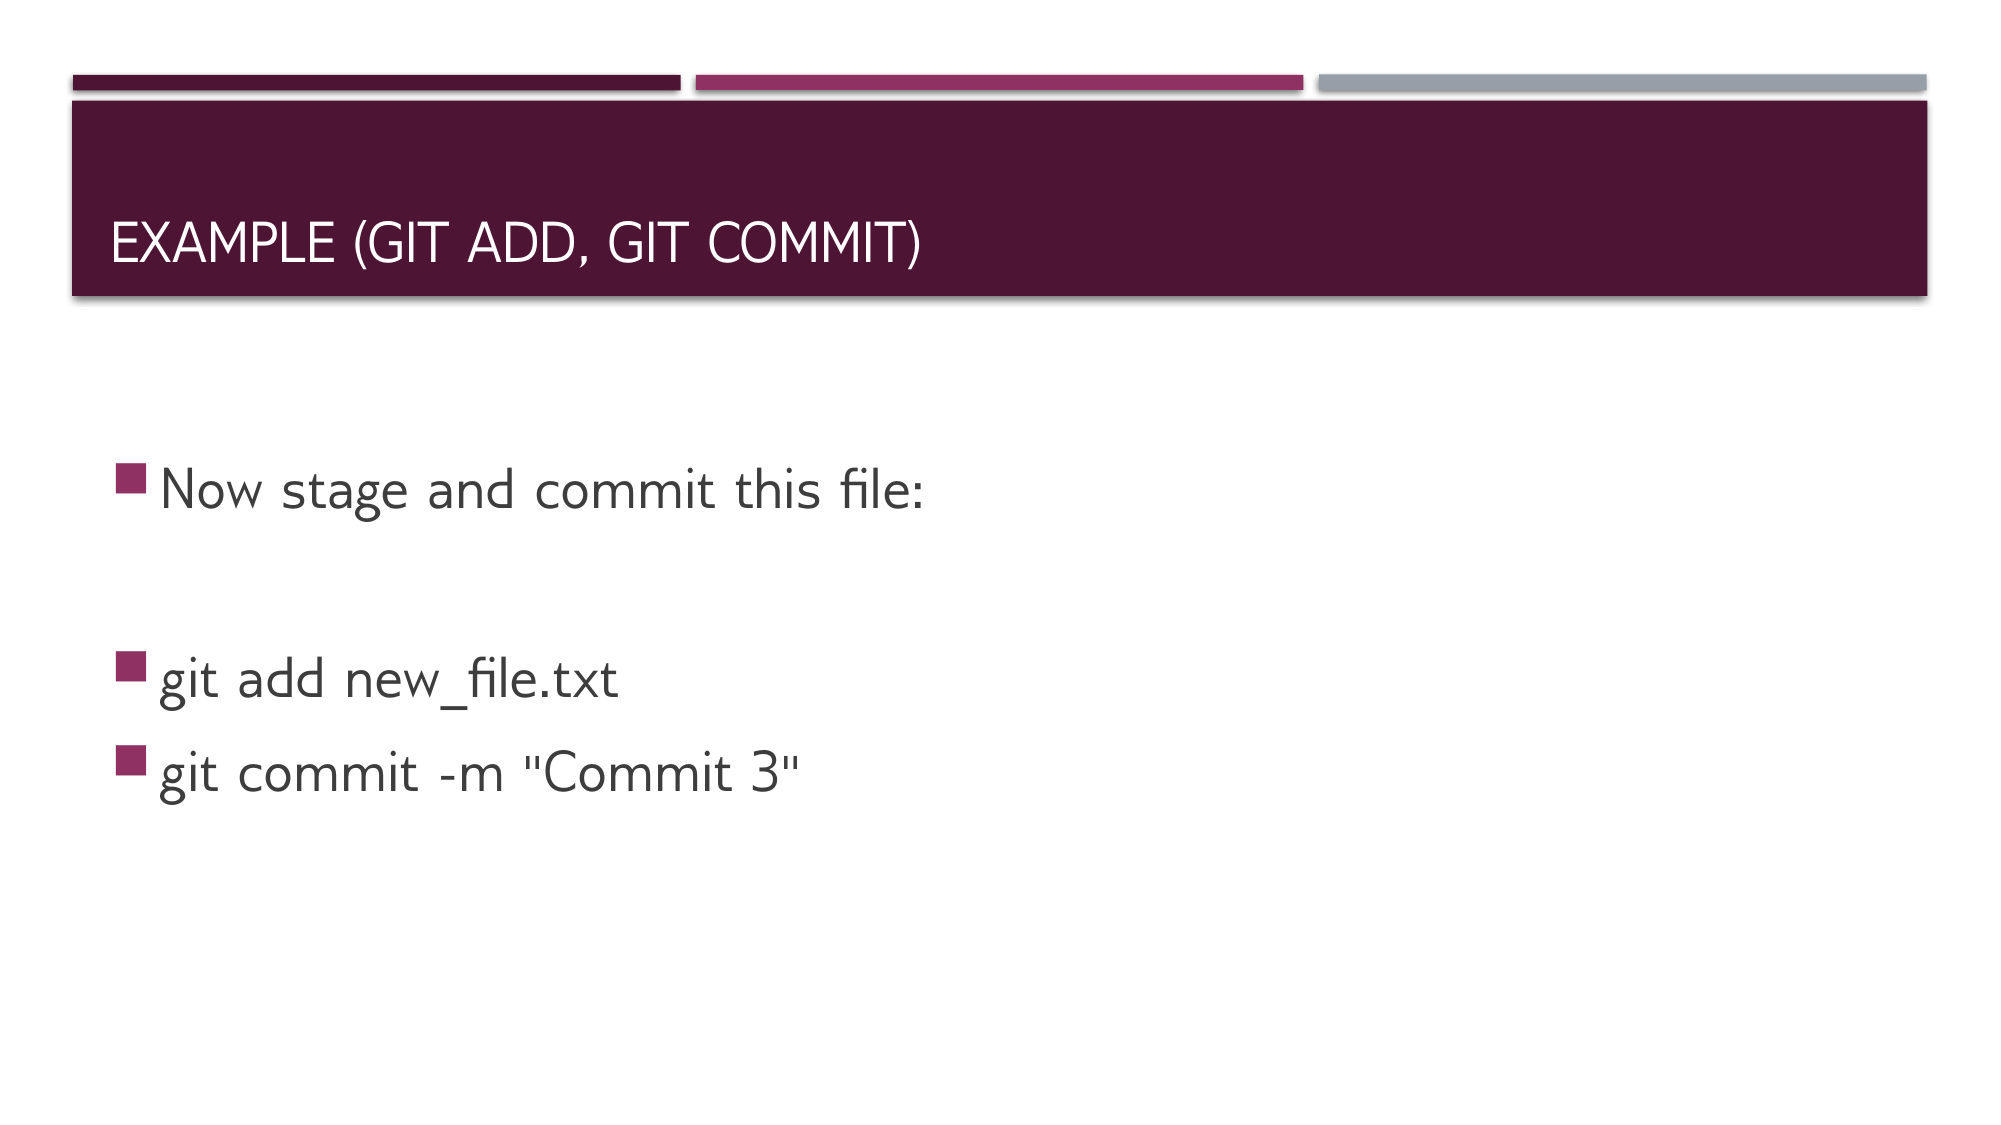

# EXAMPLE (GIT ADD, GIT COMMIT)
Now stage and commit this file:

git add new_file.txt
git commit -m "Commit 3"